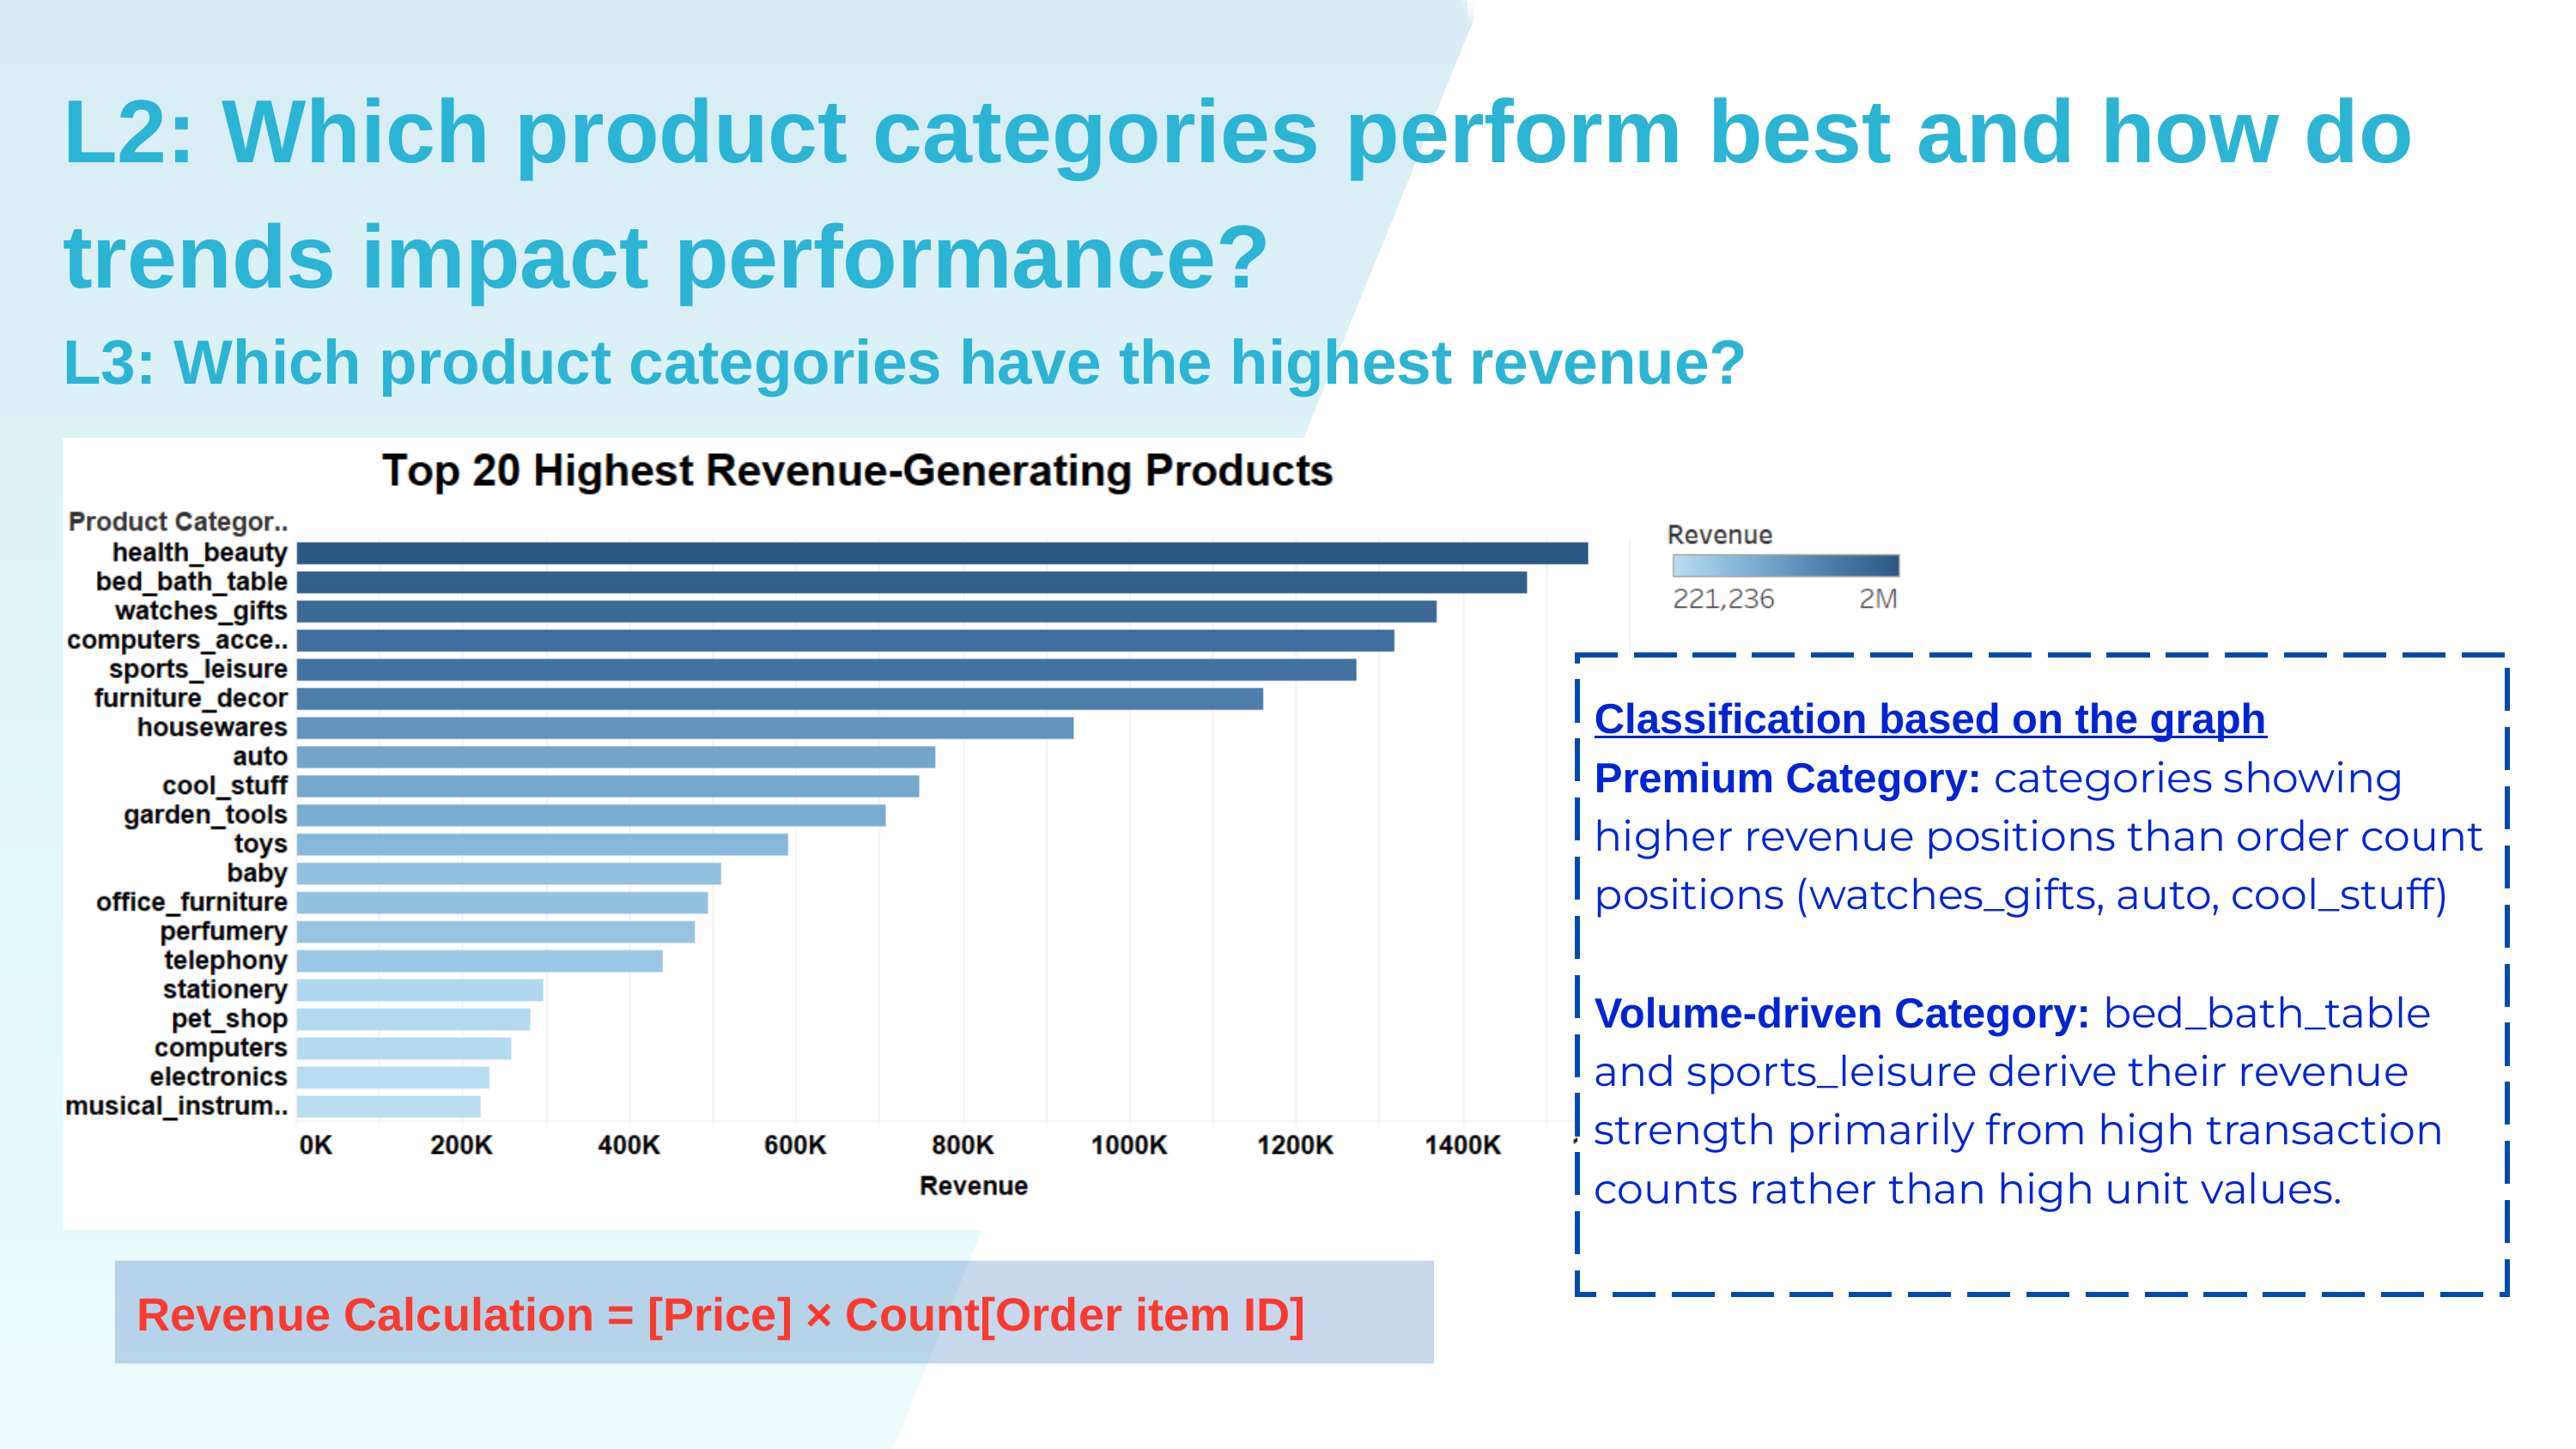

L2: Which product categories perform best and how do trends impact performance?
L3: Which product categories have the highest revenue?

Classification based on the graph
Premium Category: categories showing higher revenue positions than order count positions (watches_gifts, auto, cool_stuff)

Volume-driven Category: bed_bath_table and sports_leisure derive their revenue strength primarily from high transaction counts rather than high unit values.

Revenue Calculation = [Price] × Count[Order item ID]